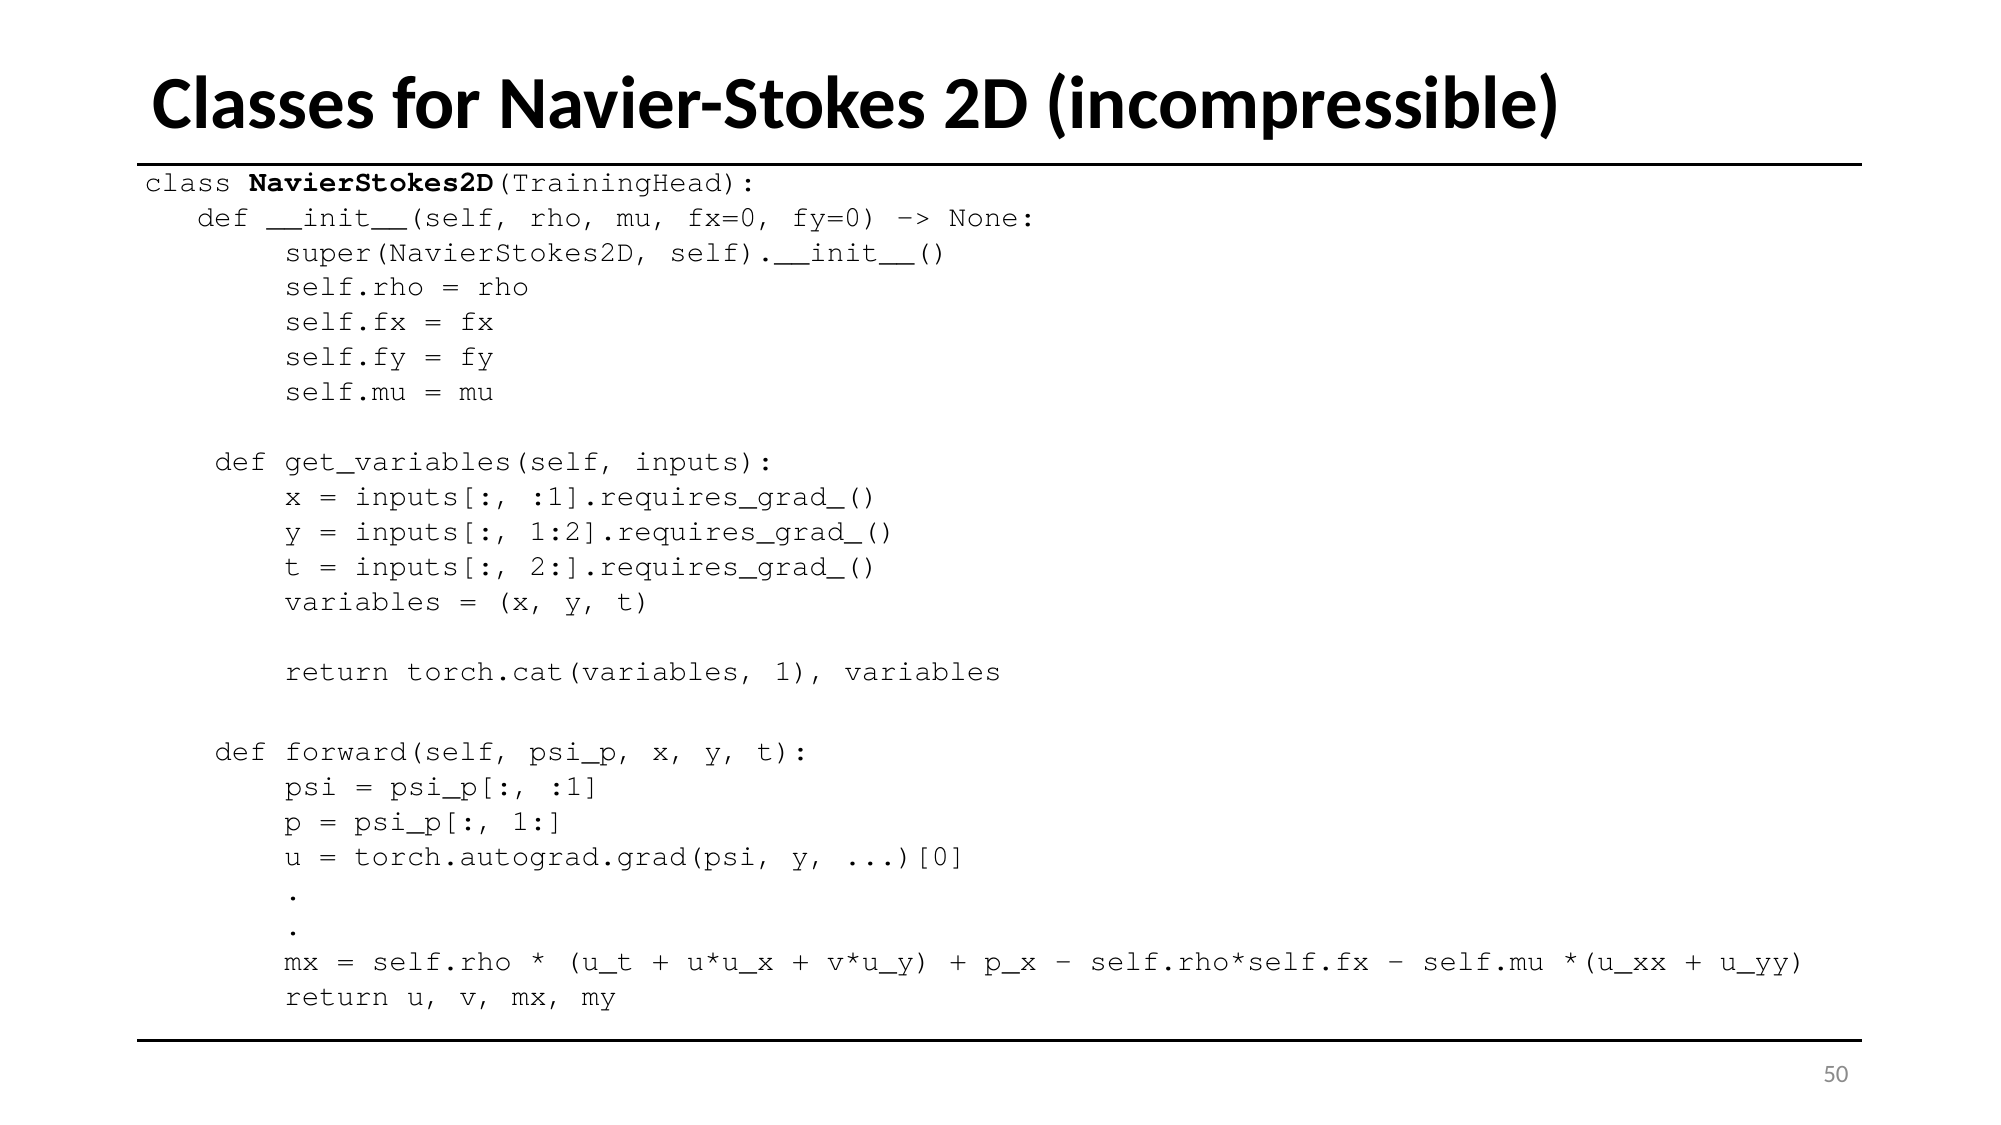

# Classes for Navier-Stokes 2D (incompressible)
class NavierStokes2D(TrainingHead):
   def __init__(self, rho, mu, fx=0, fy=0) -> None:
        super(NavierStokes2D, self).__init__()
        self.rho = rho
        self.fx = fx
        self.fy = fy
        self.mu = mu

    def get_variables(self, inputs):
        x = inputs[:, :1].requires_grad_()
        y = inputs[:, 1:2].requires_grad_()
        t = inputs[:, 2:].requires_grad_()
        variables = (x, y, t)

        return torch.cat(variables, 1), variables

    def forward(self, psi_p, x, y, t):
                    psi = psi_p[:, :1]
        p = psi_p[:, 1:]
        u = torch.autograd.grad(psi, y, ...)[0]
        .
        .
        mx = self.rho * (u_t + u*u_x + v*u_y) + p_x - self.rho*self.fx - self.mu *(u_xx + u_yy)
        return u, v, mx, my